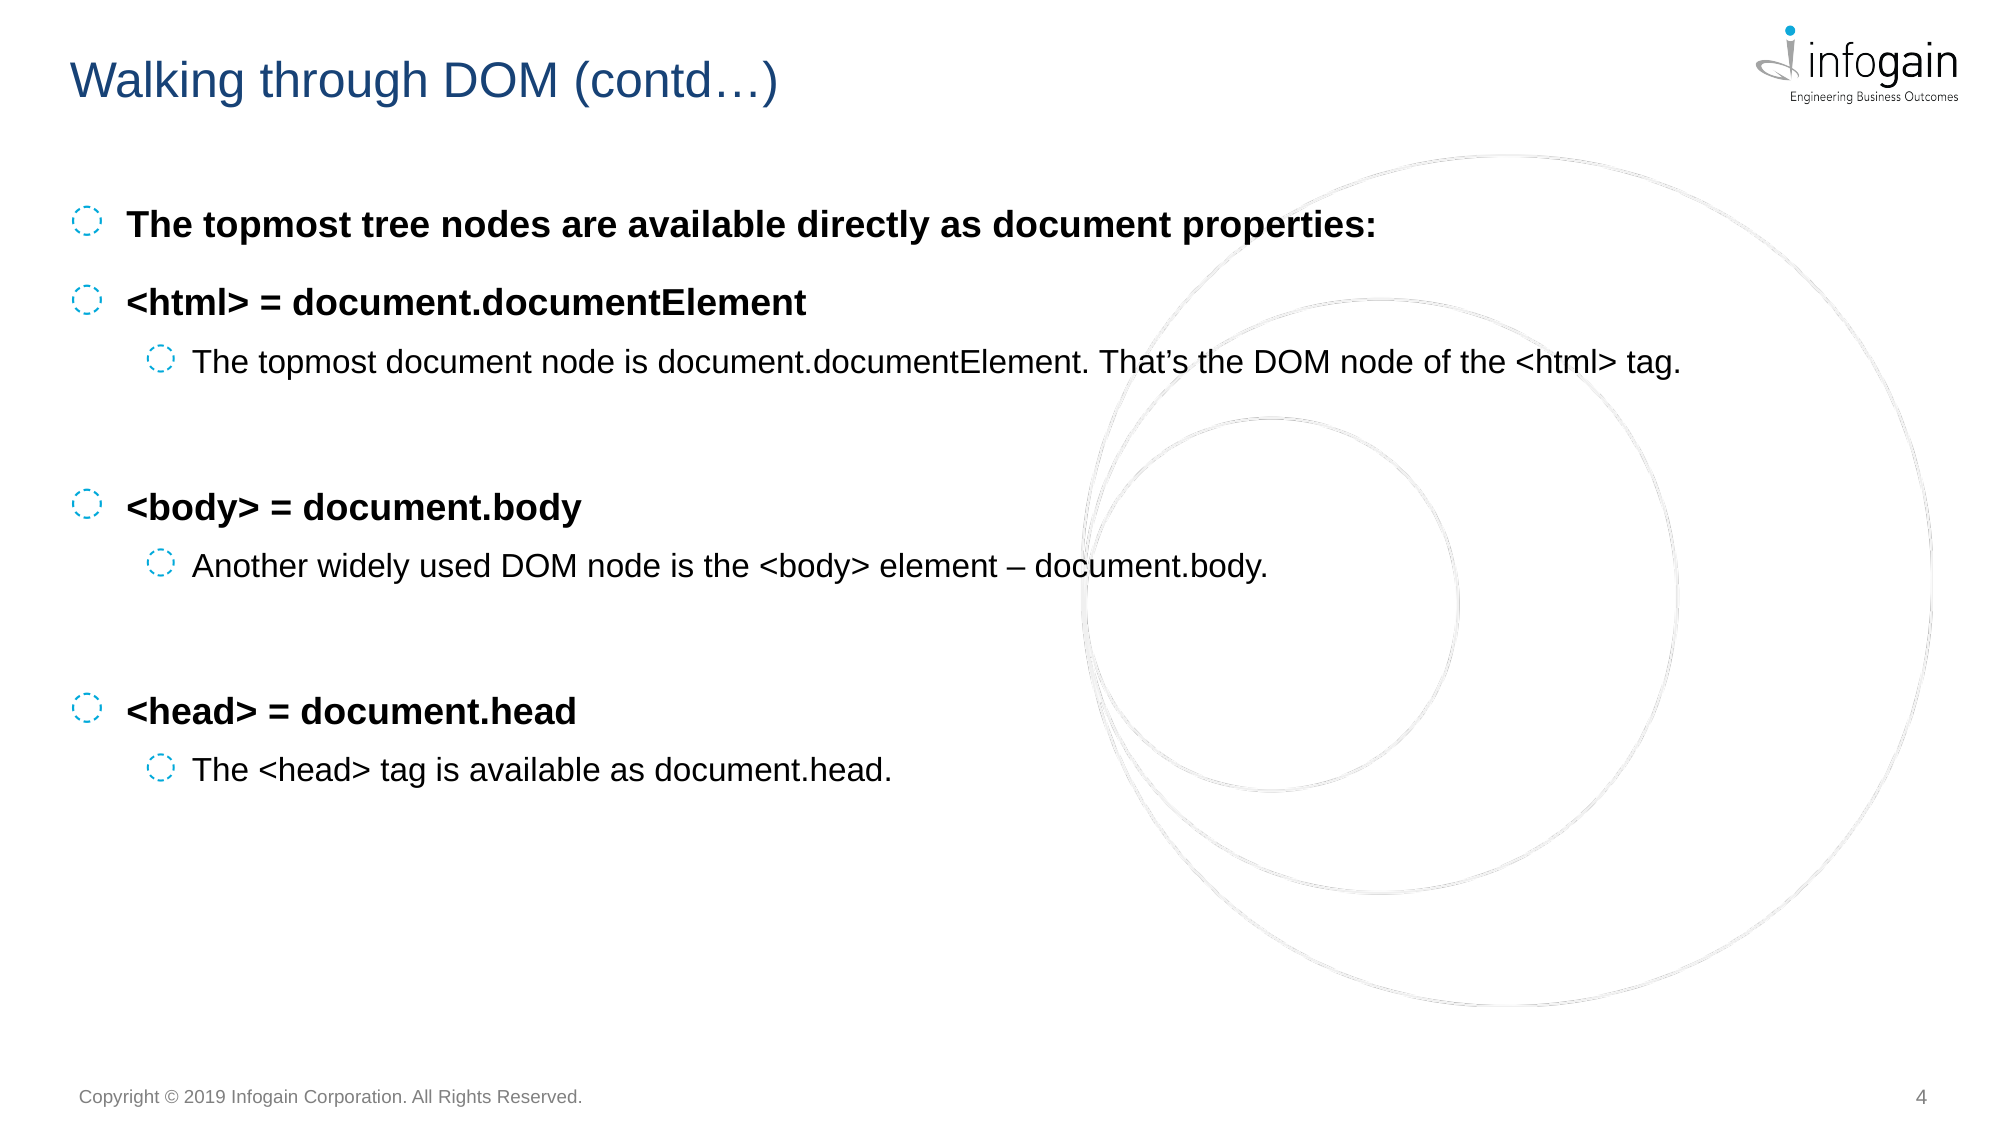

Walking through DOM (contd…)
The topmost tree nodes are available directly as document properties:
<html> = document.documentElement
The topmost document node is document.documentElement. That’s the DOM node of the <html> tag.

<body> = document.body
Another widely used DOM node is the <body> element – document.body.

<head> = document.head
The <head> tag is available as document.head.